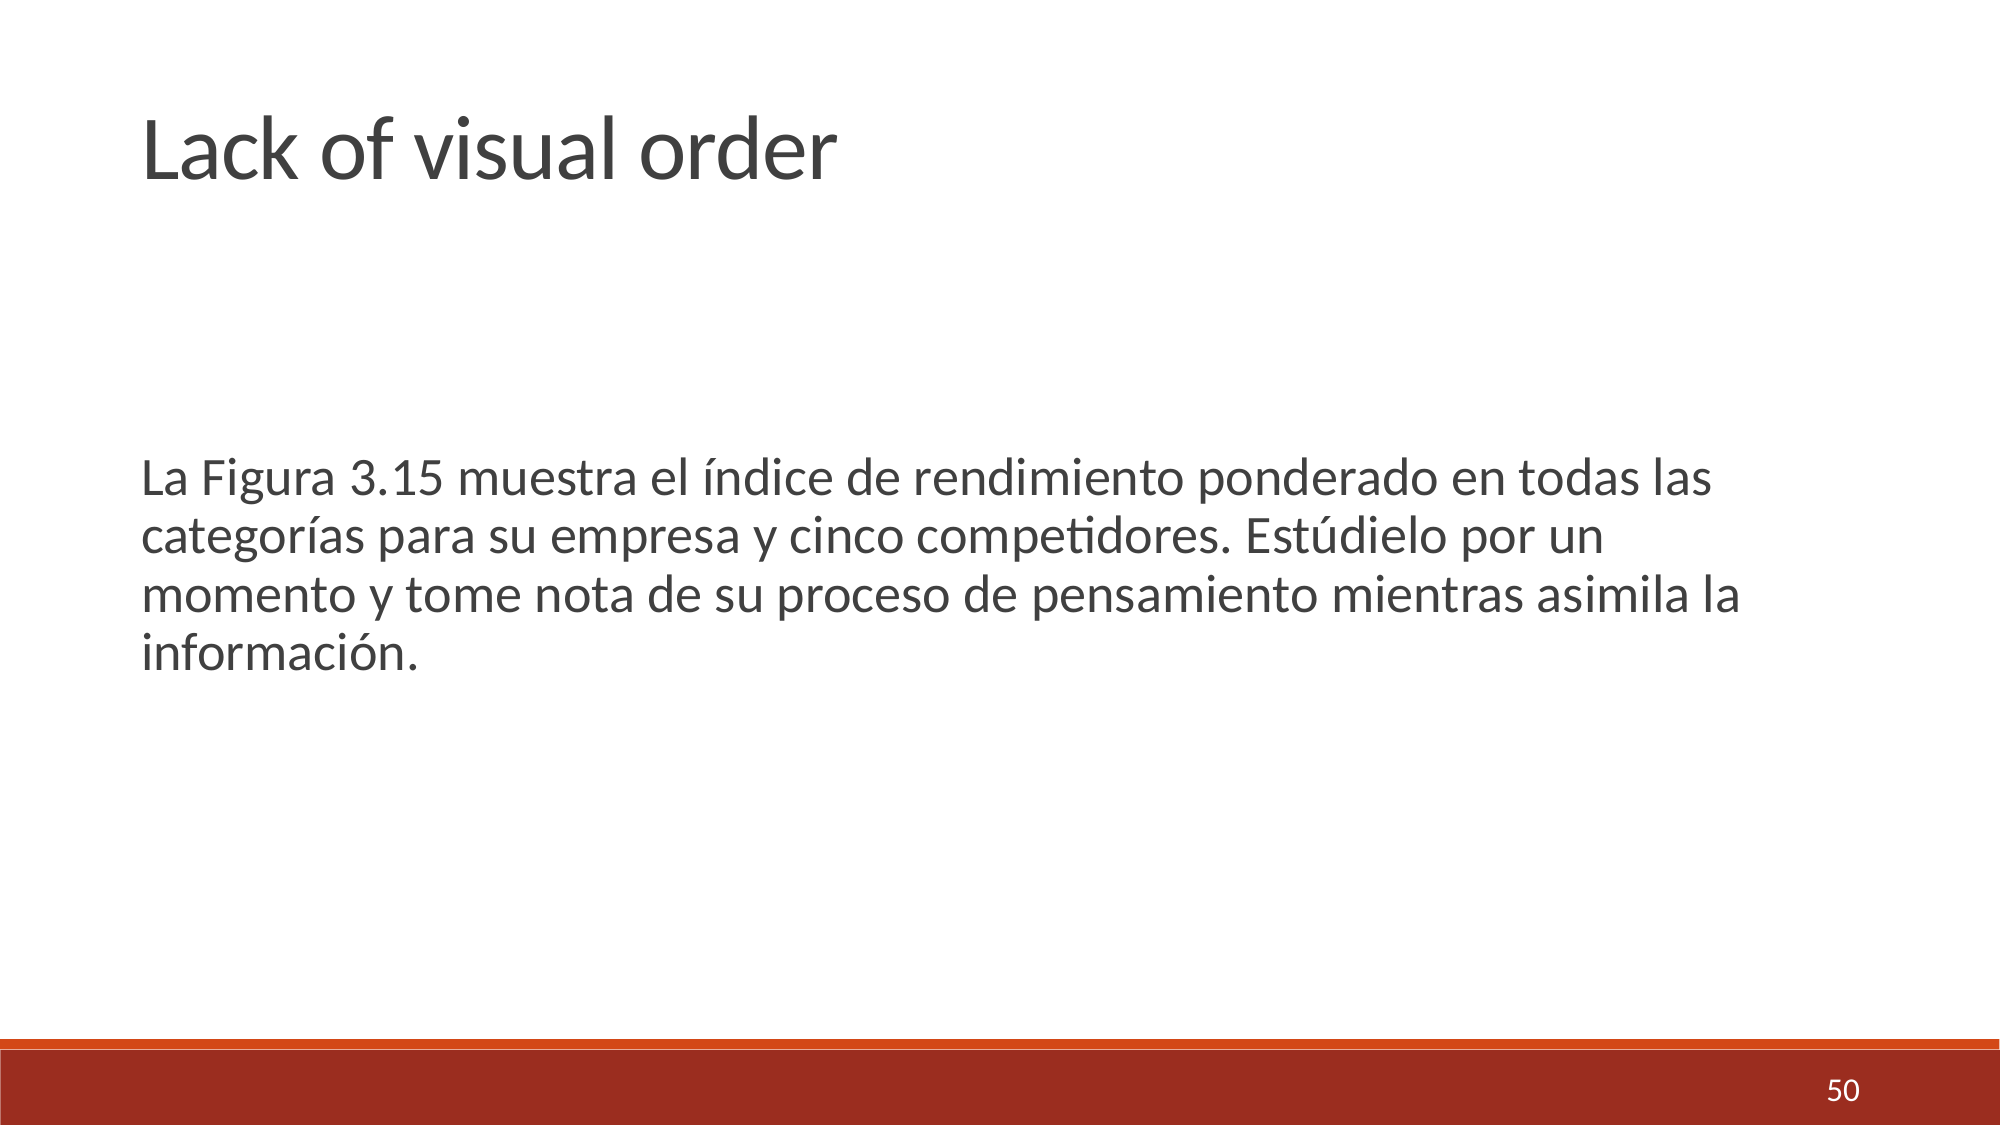

Lack of visual order
La Figura 3.15 muestra el índice de rendimiento ponderado en todas las categorías para su empresa y cinco competidores. Estúdielo por un momento y tome nota de su proceso de pensamiento mientras asimila la información.
50